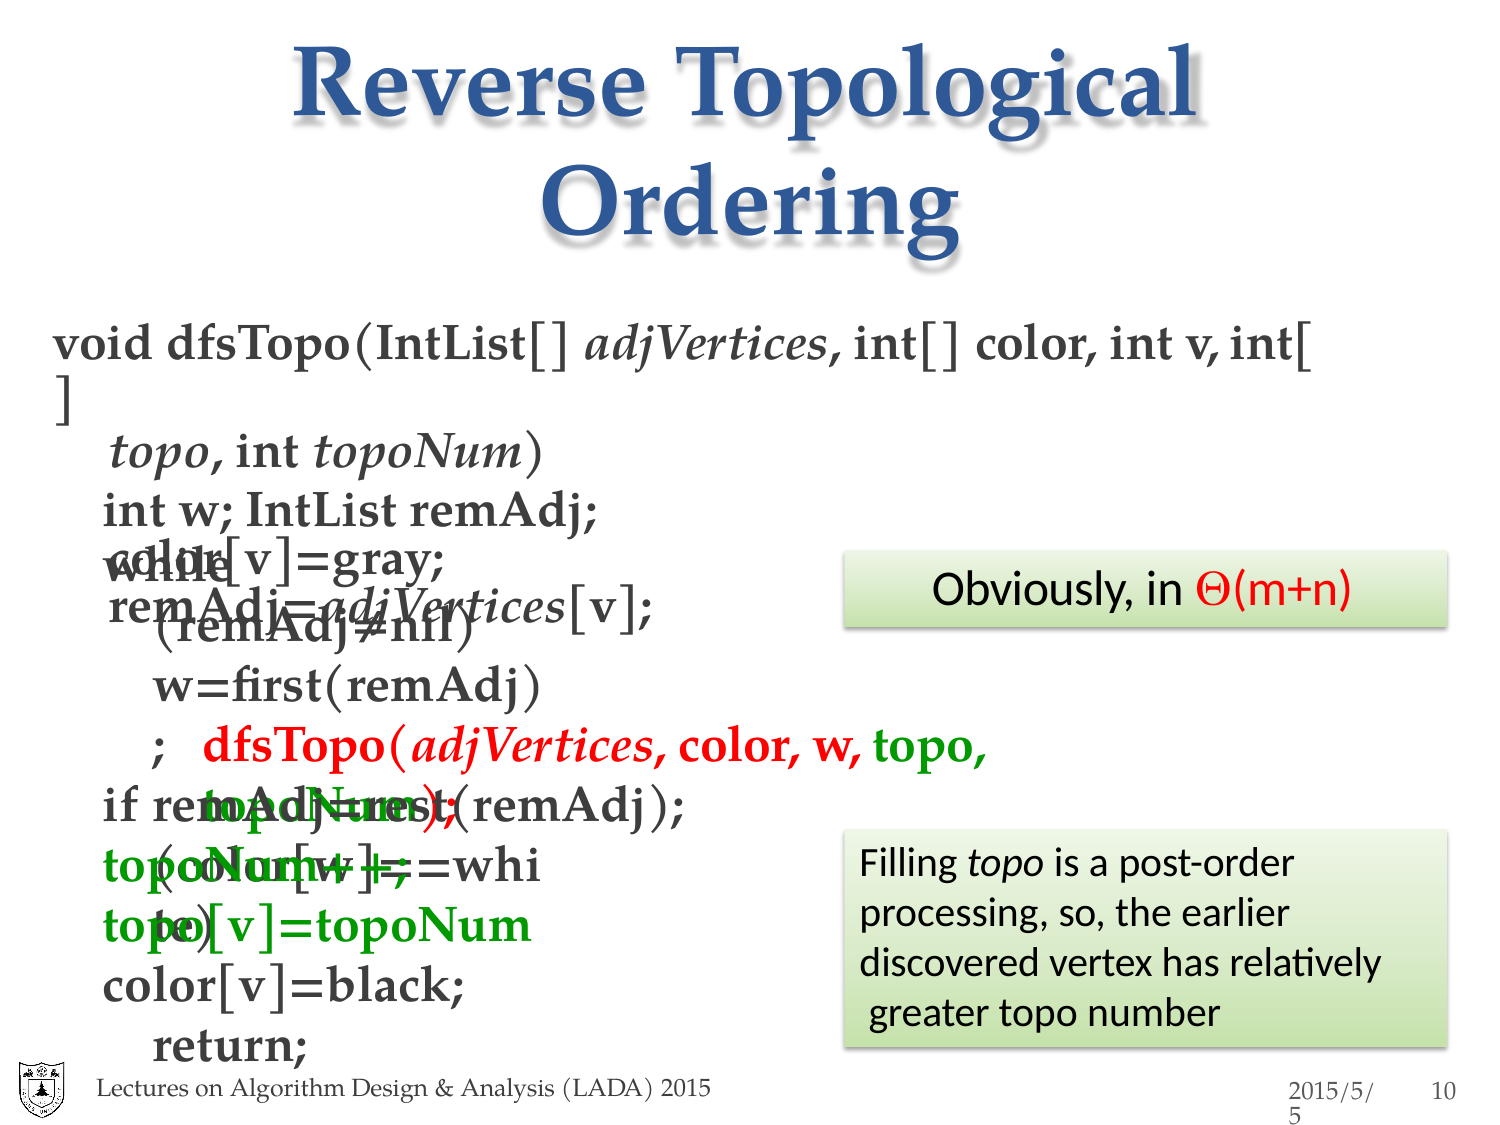

# Reverse Topological  Ordering

void dfsTopo(IntList[] adjVertices, int[] color, int v, int[ ]
topo, int topoNum)
int w; IntList remAdj; color[v]=gray;  remAdj=adjVertices[v];
while (remAdj≠nil)  w=first(remAdj);
if (color[w]==white)

Obviously, in Θ(m+n)
dfsTopo(adjVertices, color, w, topo, topoNum);
remAdj=rest(remAdj);  topoNum++; topo[v]=topoNum  color[v]=black;
return;

Filling topo is a post-order  processing, so, the earlier  discovered vertex has relatively  greater topo number
Lectures on Algorithm Design & Analysis (LADA) 2015
10
2015/5/5